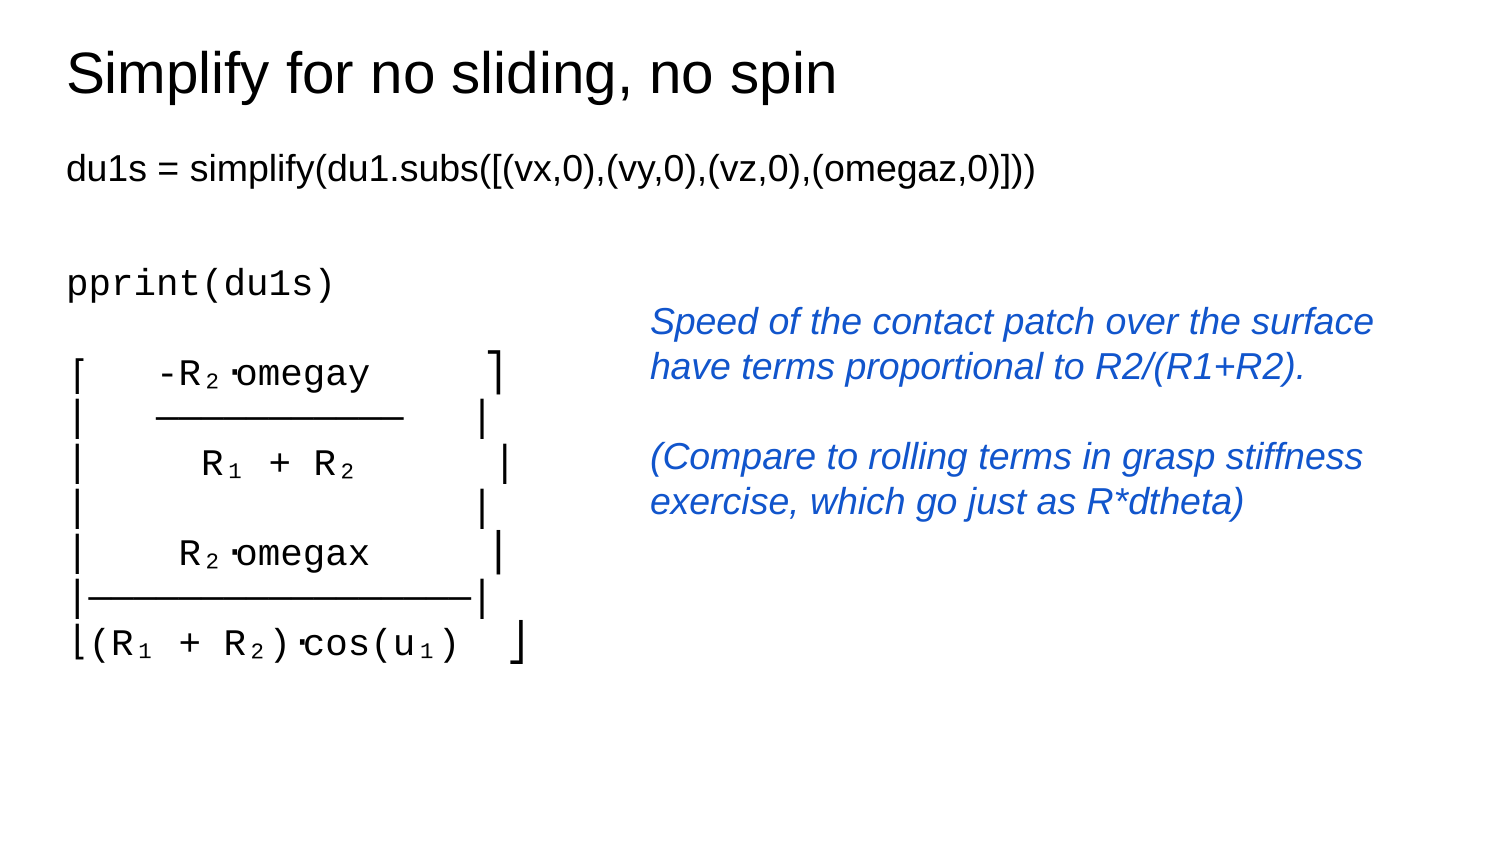

# Simplify for no sliding, no spin
du1s = simplify(du1.subs([(vx,0),(vy,0),(vz,0),(omegaz,0)]))
pprint(du1s)

⎡   -R₂⋅omegay     ⎤
⎢   ───────────   ⎥
⎢     R₁ + R₂      ⎥
⎢                 ⎥
⎢    R₂⋅omegax     ⎥
⎢─────────────────⎥
⎣(R₁ + R₂)⋅cos(u₁)  ⎦

Speed of the contact patch over the surface have terms proportional to R2/(R1+R2).

(Compare to rolling terms in grasp stiffness exercise, which go just as R*dtheta)